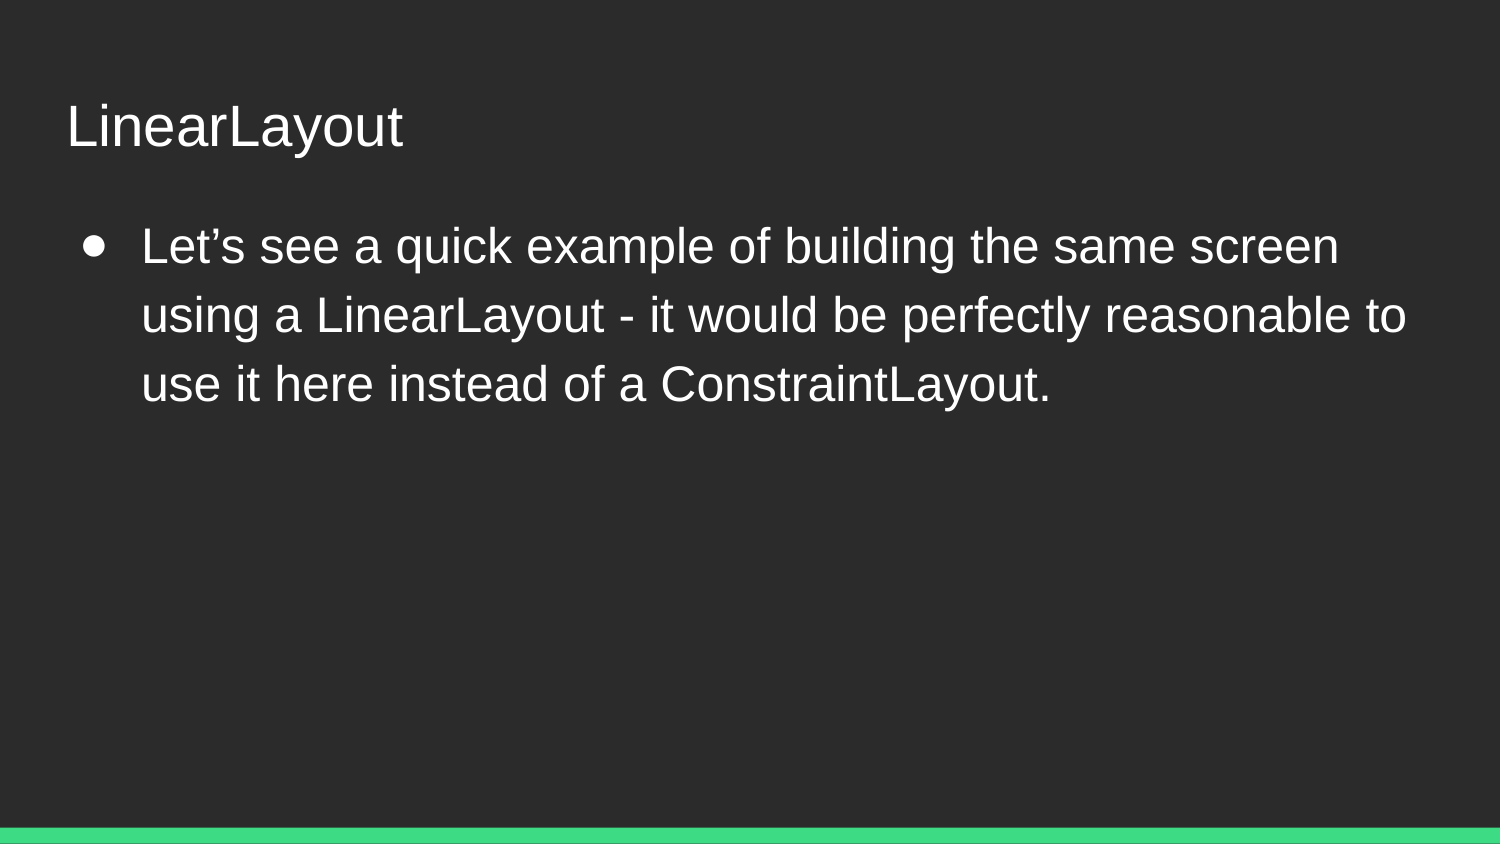

# LinearLayout
Let’s see a quick example of building the same screen using a LinearLayout - it would be perfectly reasonable to use it here instead of a ConstraintLayout.